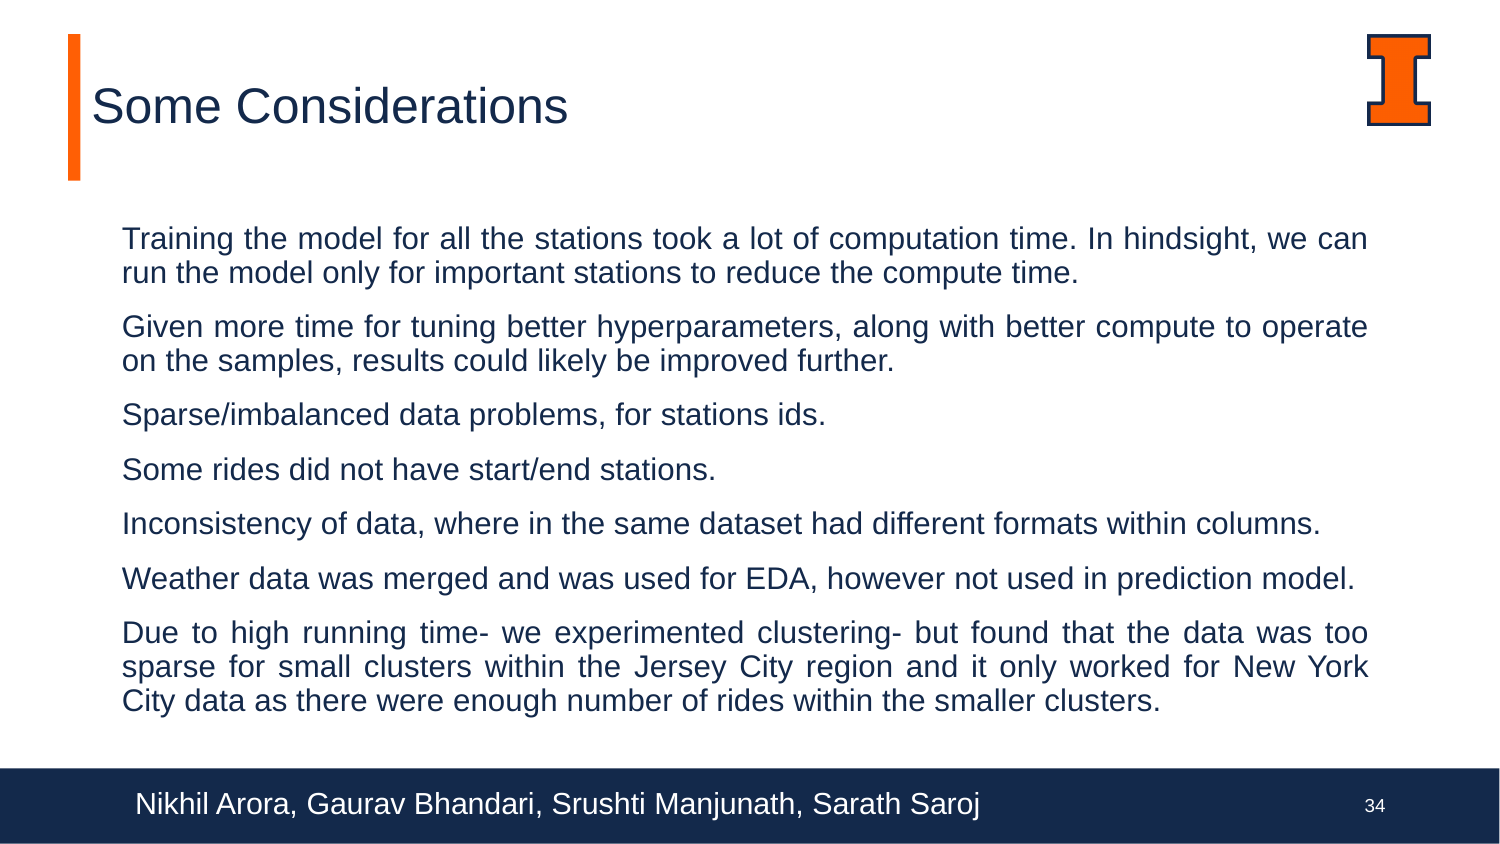

# Some Considerations
Training the model for all the stations took a lot of computation time. In hindsight, we can run the model only for important stations to reduce the compute time.
Given more time for tuning better hyperparameters, along with better compute to operate on the samples, results could likely be improved further.
Sparse/imbalanced data problems, for stations ids.
Some rides did not have start/end stations.
Inconsistency of data, where in the same dataset had different formats within columns.
Weather data was merged and was used for EDA, however not used in prediction model.
Due to high running time- we experimented clustering- but found that the data was too sparse for small clusters within the Jersey City region and it only worked for New York City data as there were enough number of rides within the smaller clusters.
Nikhil Arora, Gaurav Bhandari, Srushti Manjunath, Sarath Saroj
34